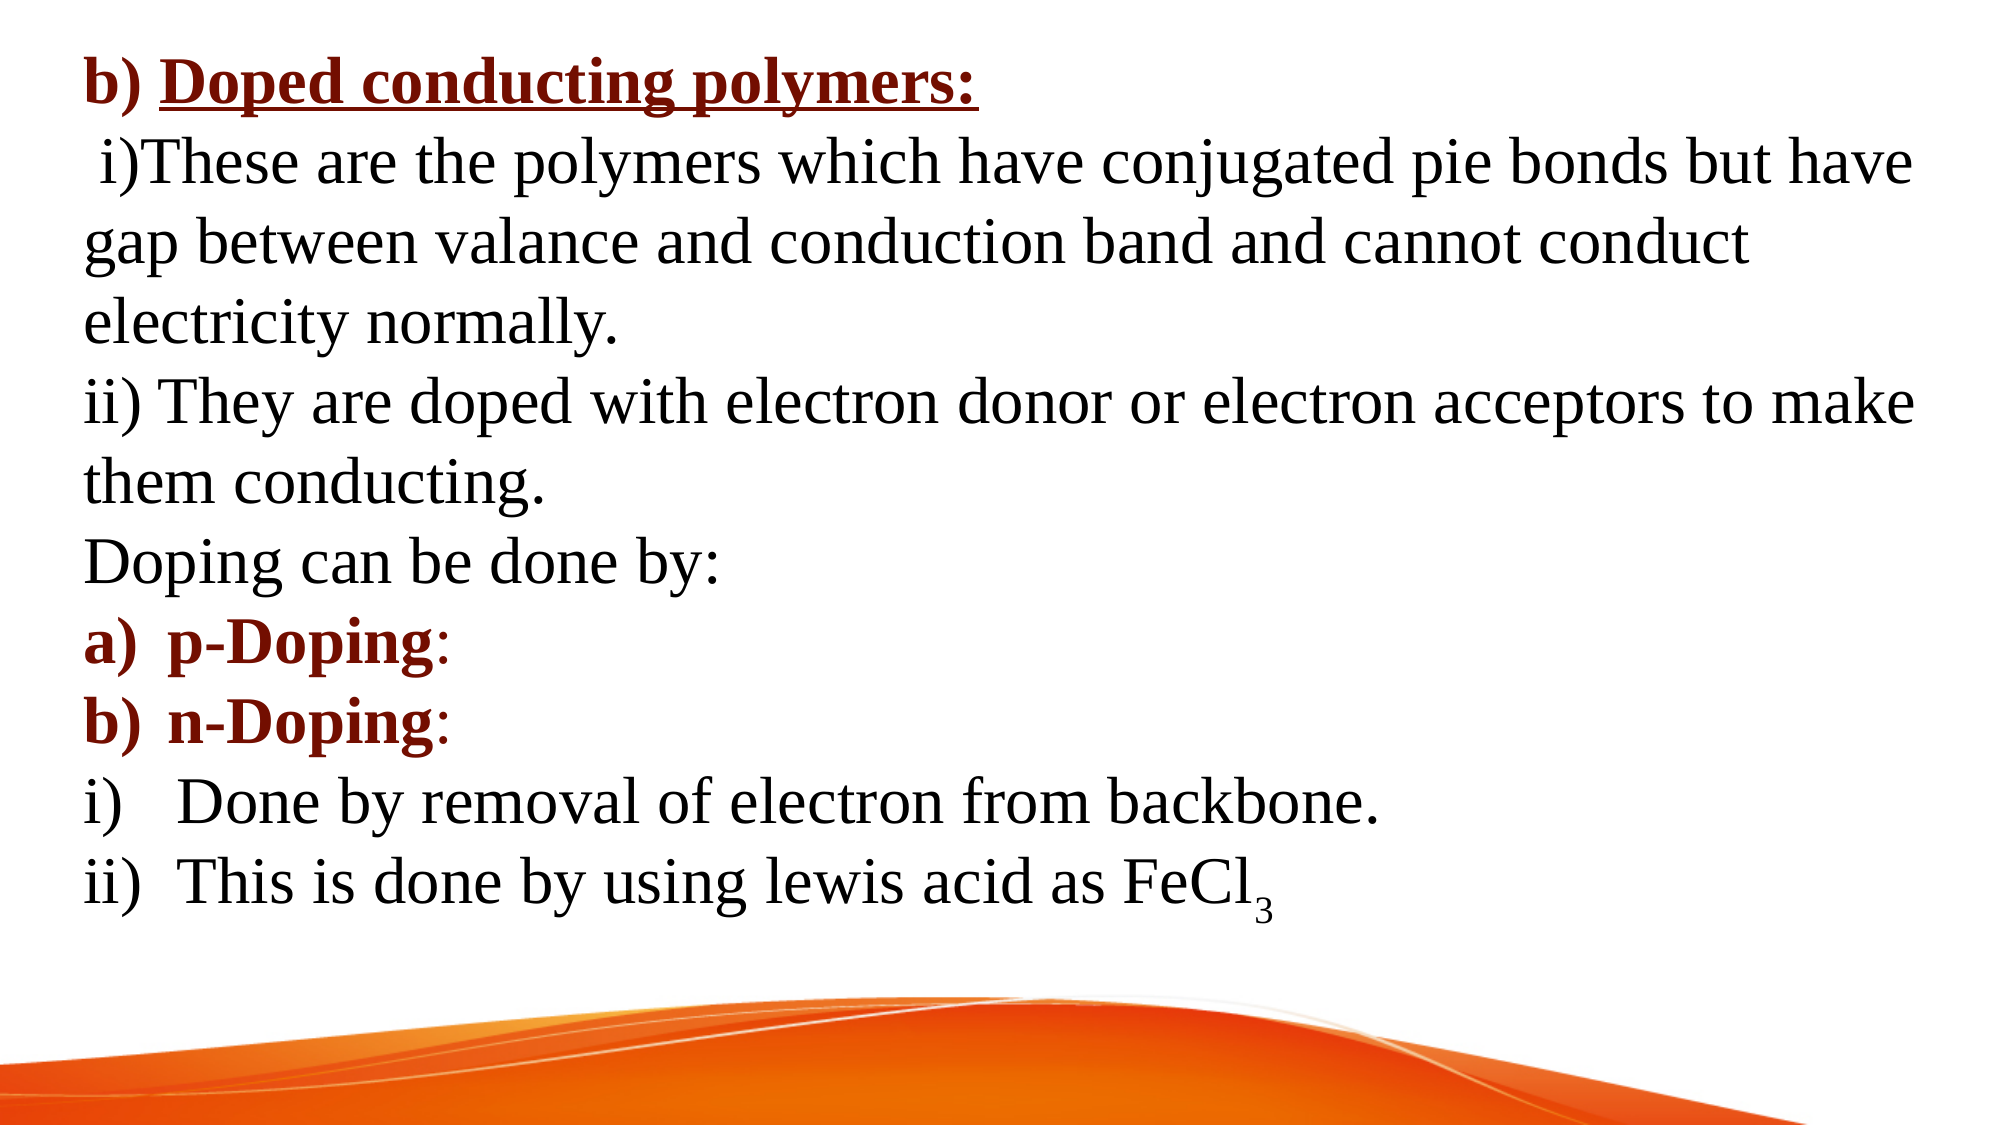

b) Doped conducting polymers:
 i)These are the polymers which have conjugated pie bonds but have gap between valance and conduction band and cannot conduct electricity normally.
ii) They are doped with electron donor or electron acceptors to make them conducting.
Doping can be done by:
p-Doping:
n-Doping:
Done by removal of electron from backbone.
This is done by using lewis acid as FeCl3